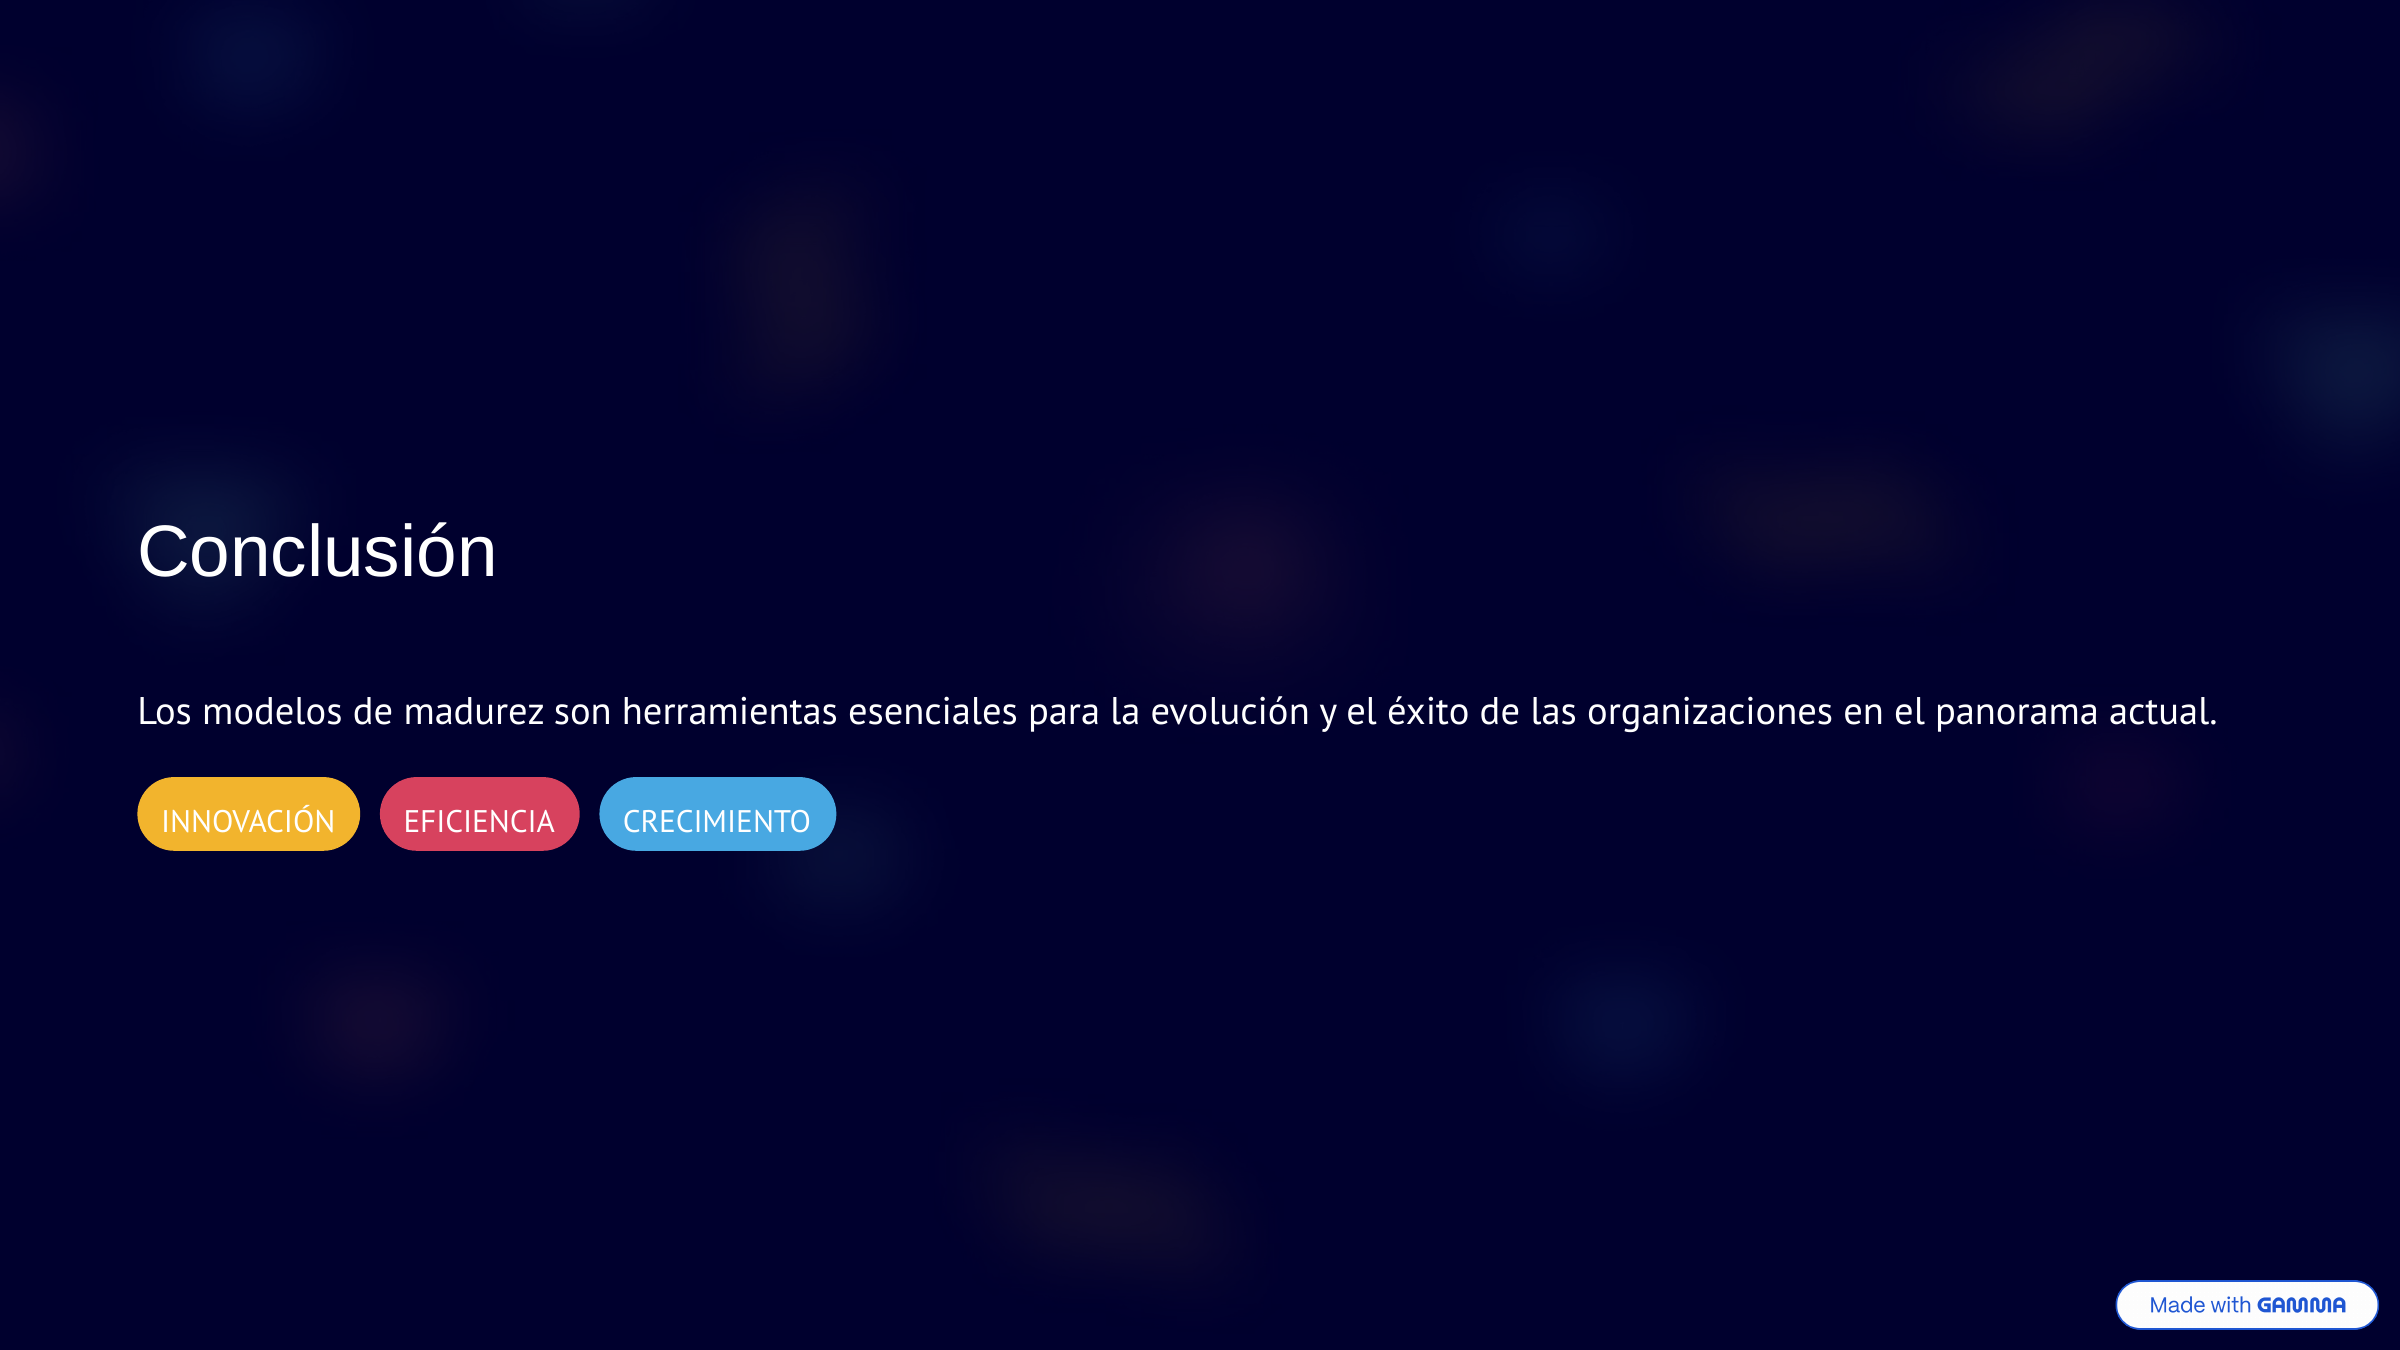

Conclusión
Los modelos de madurez son herramientas esenciales para la evolución y el éxito de las organizaciones en el panorama actual.

INNOVACIÓN
EFICIENCIA
CRECIMIENTO